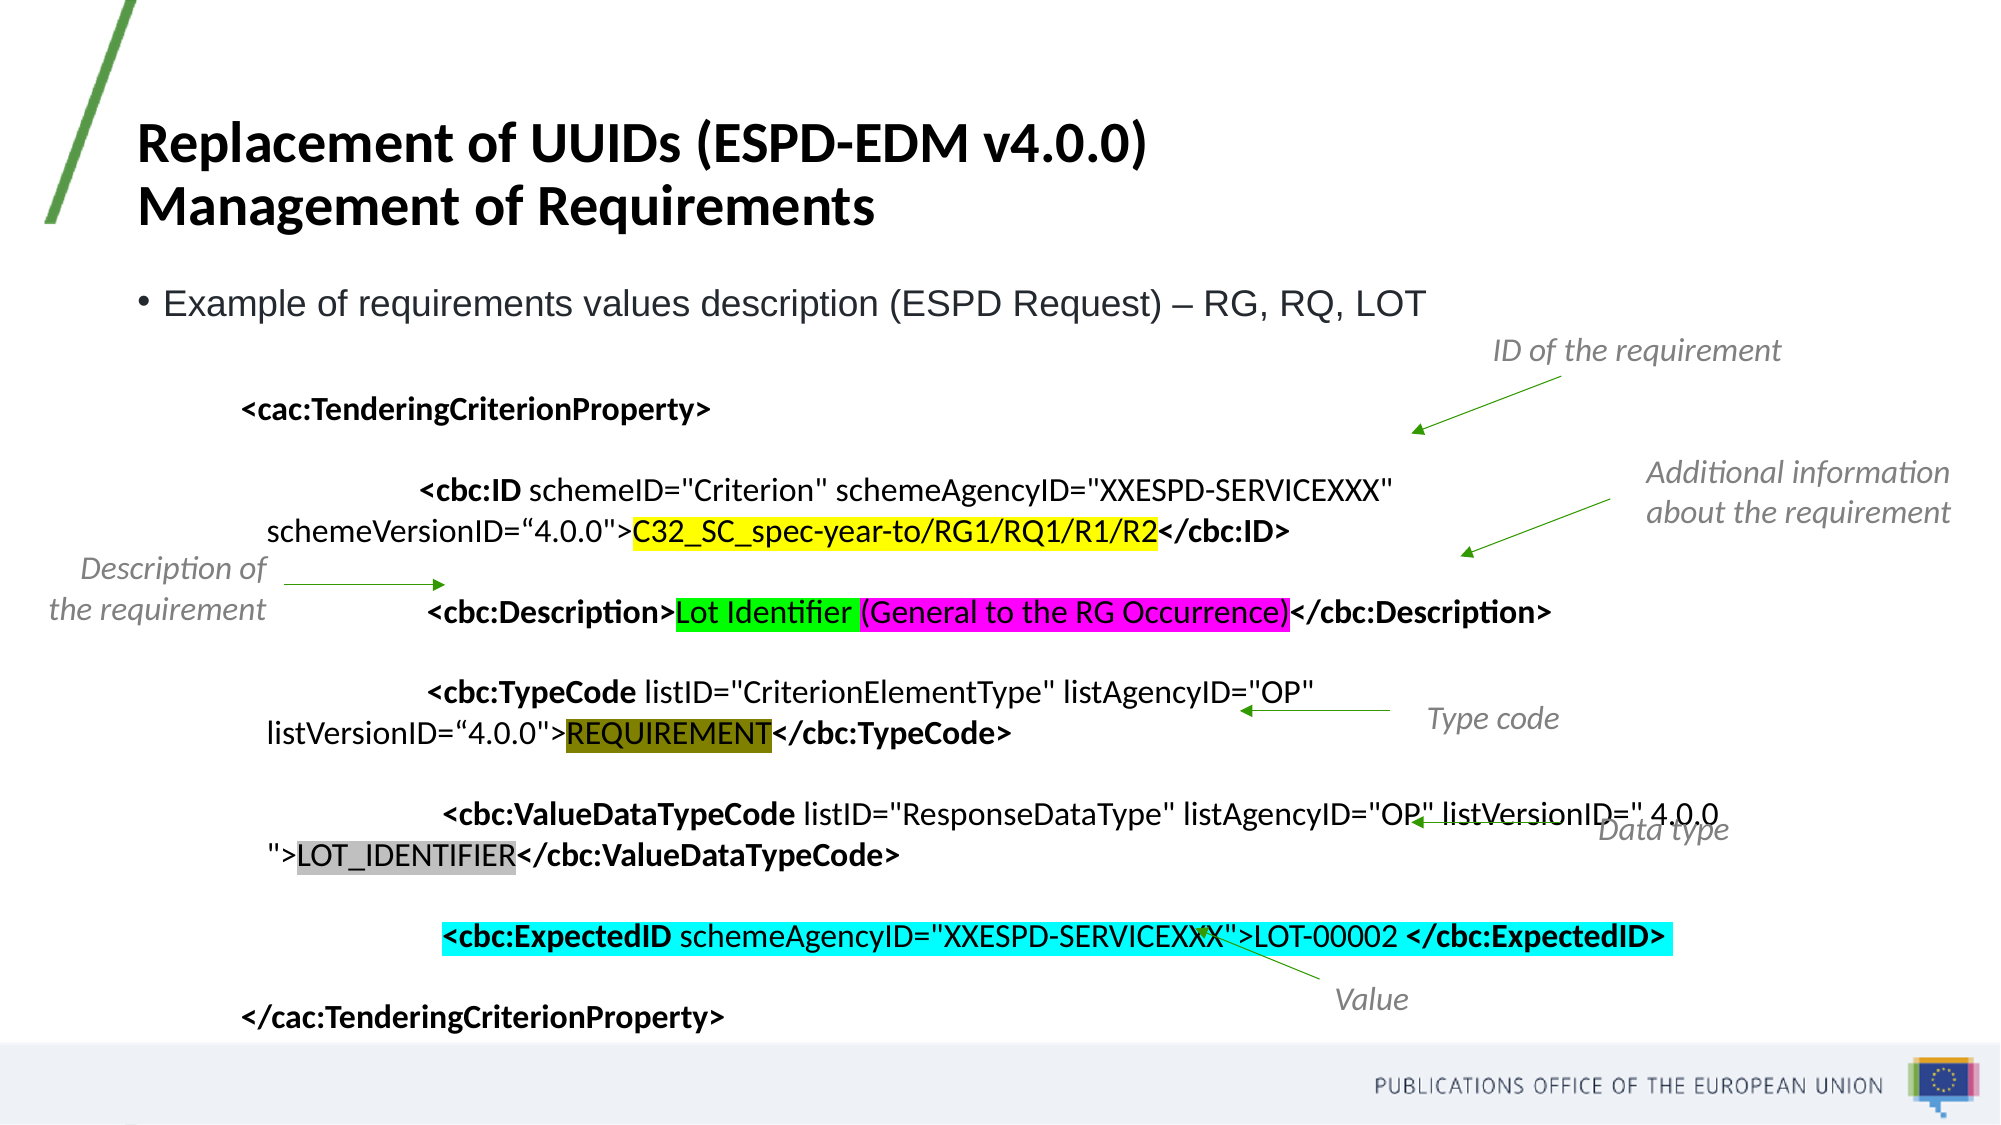

# Replacement of UUIDs (ESPD-EDM v4.0.0) Management of Requirements
Example of requirements values description (ESPD Request) – RG, RQ, LOT

<cac:TenderingCriterionProperty>

                       <cbc:ID schemeID="Criterion" schemeAgencyID="XXESPD-SERVICEXXX" schemeVersionID=“4.0.0">C32_SC_spec-year-to/RG1/RQ1/R1/R2</cbc:ID>

                        <cbc:Description>Lot Identifier (General to the RG Occurrence)</cbc:Description>

                        <cbc:TypeCode listID="CriterionElementType" listAgencyID="OP" listVersionID=“4.0.0">REQUIREMENT</cbc:TypeCode>

                          <cbc:ValueDataTypeCode listID="ResponseDataType" listAgencyID="OP" listVersionID=" 4.0.0 ">LOT_IDENTIFIER</cbc:ValueDataTypeCode>

                          <cbc:ExpectedID schemeAgencyID="XXESPD-SERVICEXXX">LOT-00002 </cbc:ExpectedID>

</cac:TenderingCriterionProperty>

ID of the requirement
Additional information about the requirement
Description of the requirement
Type code
Data type
Value